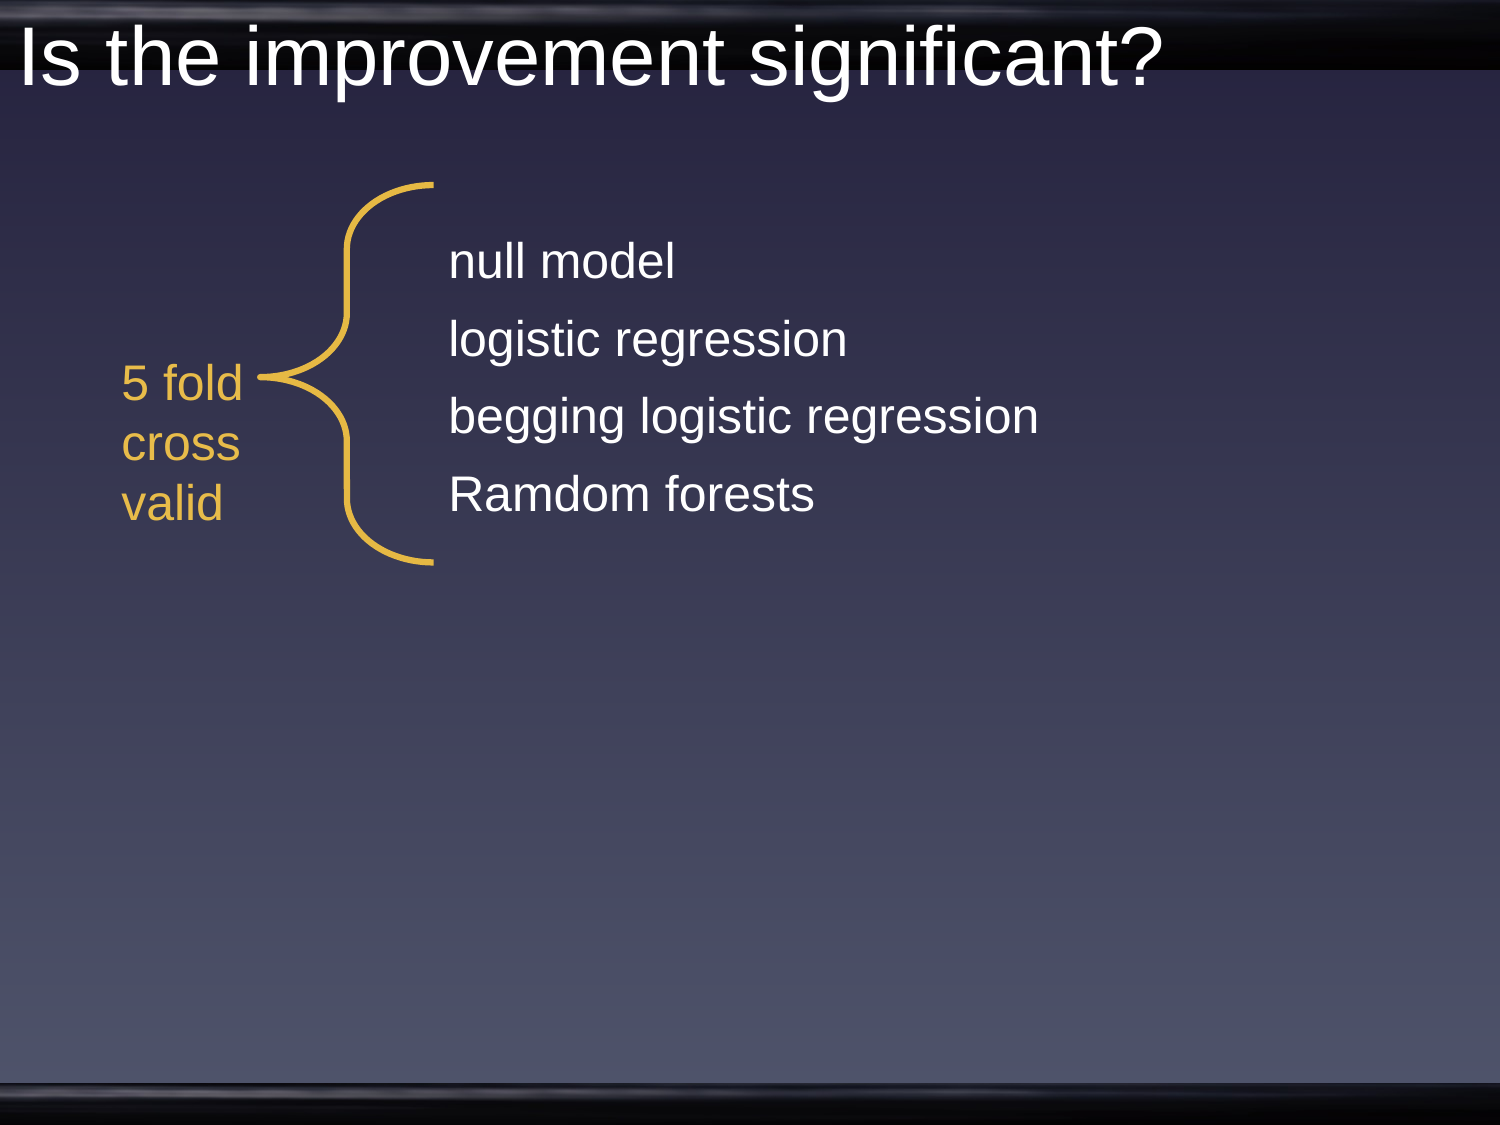

# Is the improvement significant?

null model

logistic regression
begging logistic regression

Ramdom forests
5 fold cross valid